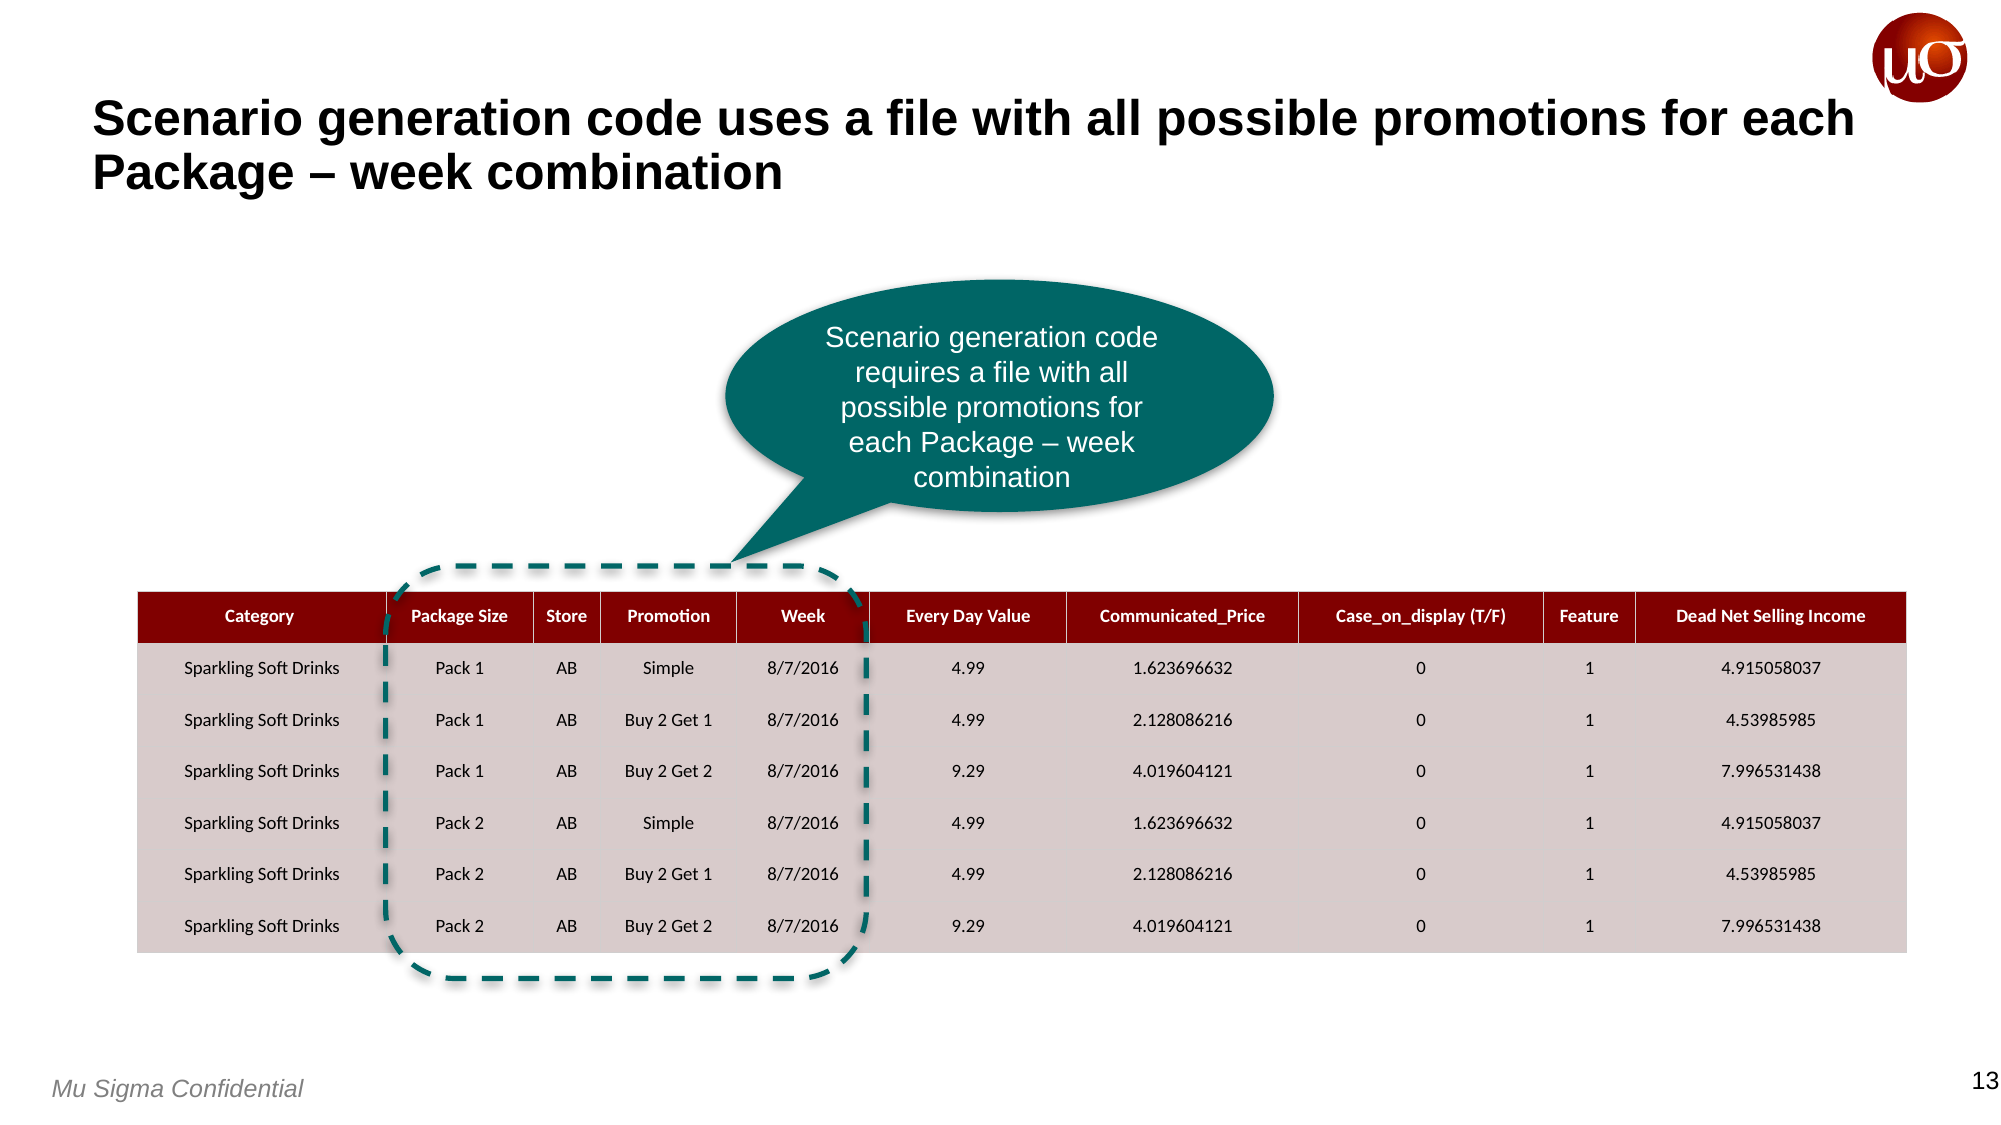

# Scenario generation code uses a file with all possible promotions for each Package – week combination

Scenario generation code requires a file with all possible promotions for each Package – week combination

| Category | Package Size | Store | Promotion | Week | Every Day Value | Communicated\_Price | Case\_on\_display (T/F) | Feature | Dead Net Selling Income |
| --- | --- | --- | --- | --- | --- | --- | --- | --- | --- |
| Sparkling Soft Drinks | Pack 1 | AB | Simple | 8/7/2016 | 4.99 | 1.623696632 | 0 | 1 | 4.915058037 |
| Sparkling Soft Drinks | Pack 1 | AB | Buy 2 Get 1 | 8/7/2016 | 4.99 | 2.128086216 | 0 | 1 | 4.53985985 |
| Sparkling Soft Drinks | Pack 1 | AB | Buy 2 Get 2 | 8/7/2016 | 9.29 | 4.019604121 | 0 | 1 | 7.996531438 |
| Sparkling Soft Drinks | Pack 2 | AB | Simple | 8/7/2016 | 4.99 | 1.623696632 | 0 | 1 | 4.915058037 |
| Sparkling Soft Drinks | Pack 2 | AB | Buy 2 Get 1 | 8/7/2016 | 4.99 | 2.128086216 | 0 | 1 | 4.53985985 |
| Sparkling Soft Drinks | Pack 2 | AB | Buy 2 Get 2 | 8/7/2016 | 9.29 | 4.019604121 | 0 | 1 | 7.996531438 |